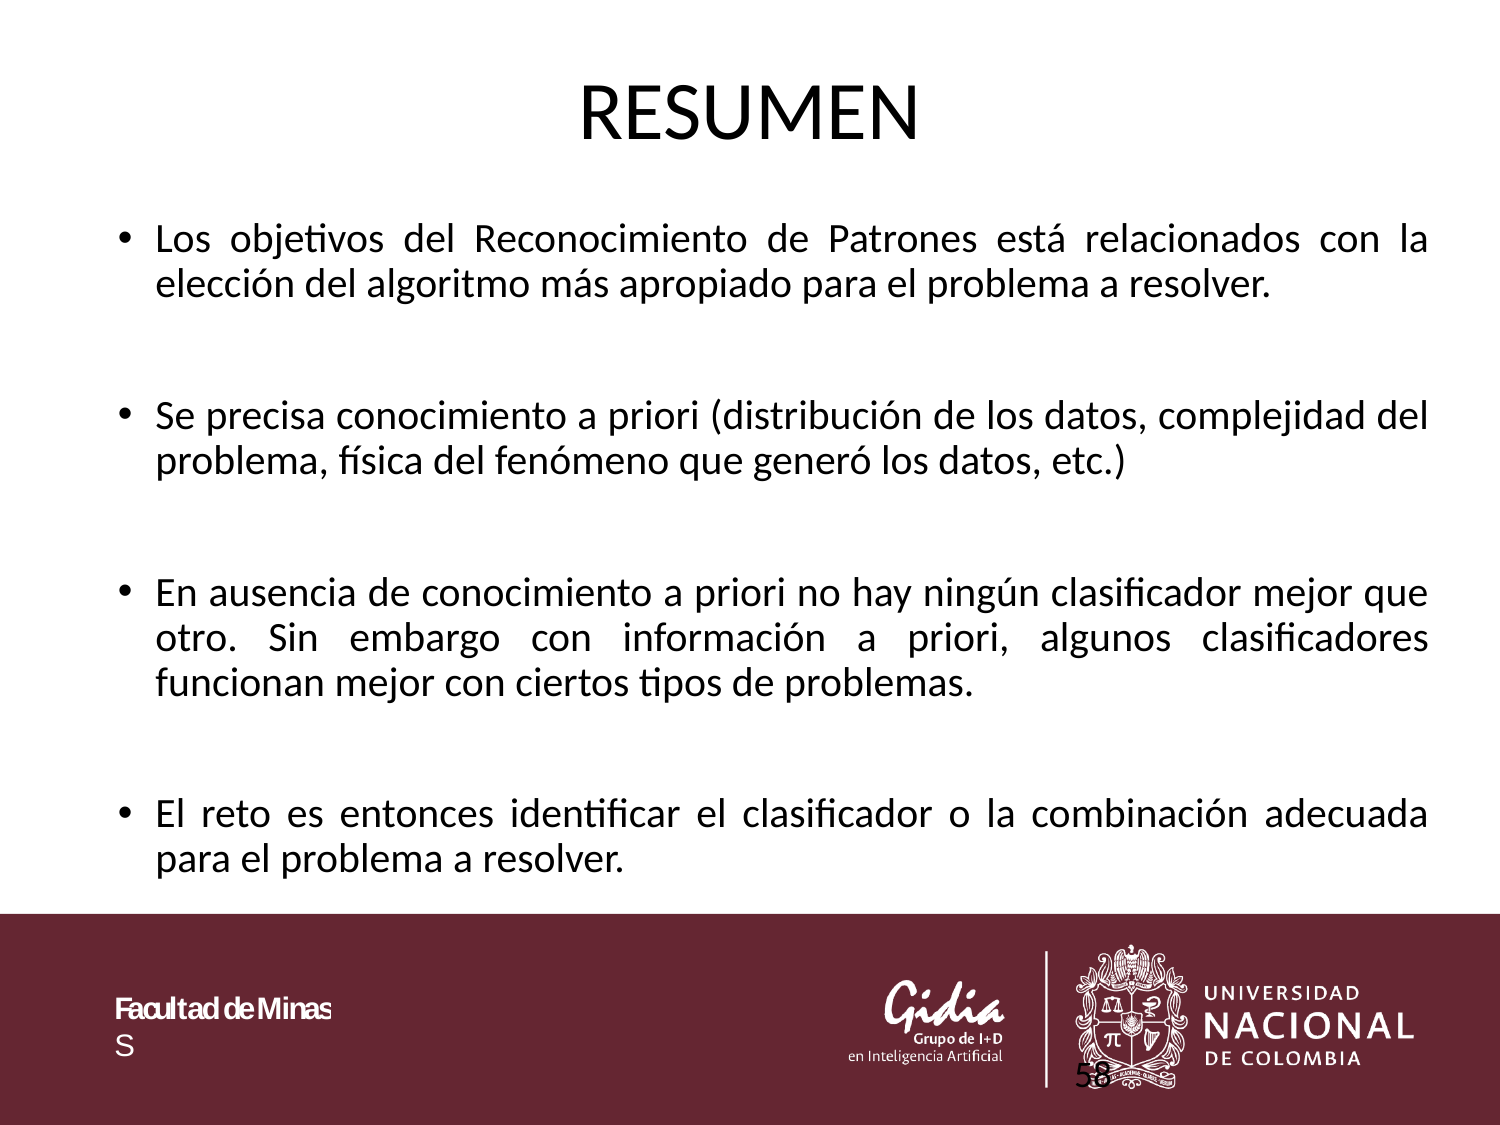

# RESUMEN
Los objetivos del Reconocimiento de Patrones está relacionados con la elección del algoritmo más apropiado para el problema a resolver.

Se precisa conocimiento a priori (distribución de los datos, complejidad del problema, física del fenómeno que generó los datos, etc.)

En ausencia de conocimiento a priori no hay ningún clasificador mejor que otro. Sin embargo con información a priori, algunos clasificadores funcionan mejor con ciertos tipos de problemas.

El reto es entonces identificar el clasificador o la combinación adecuada para el problema a resolver.
58